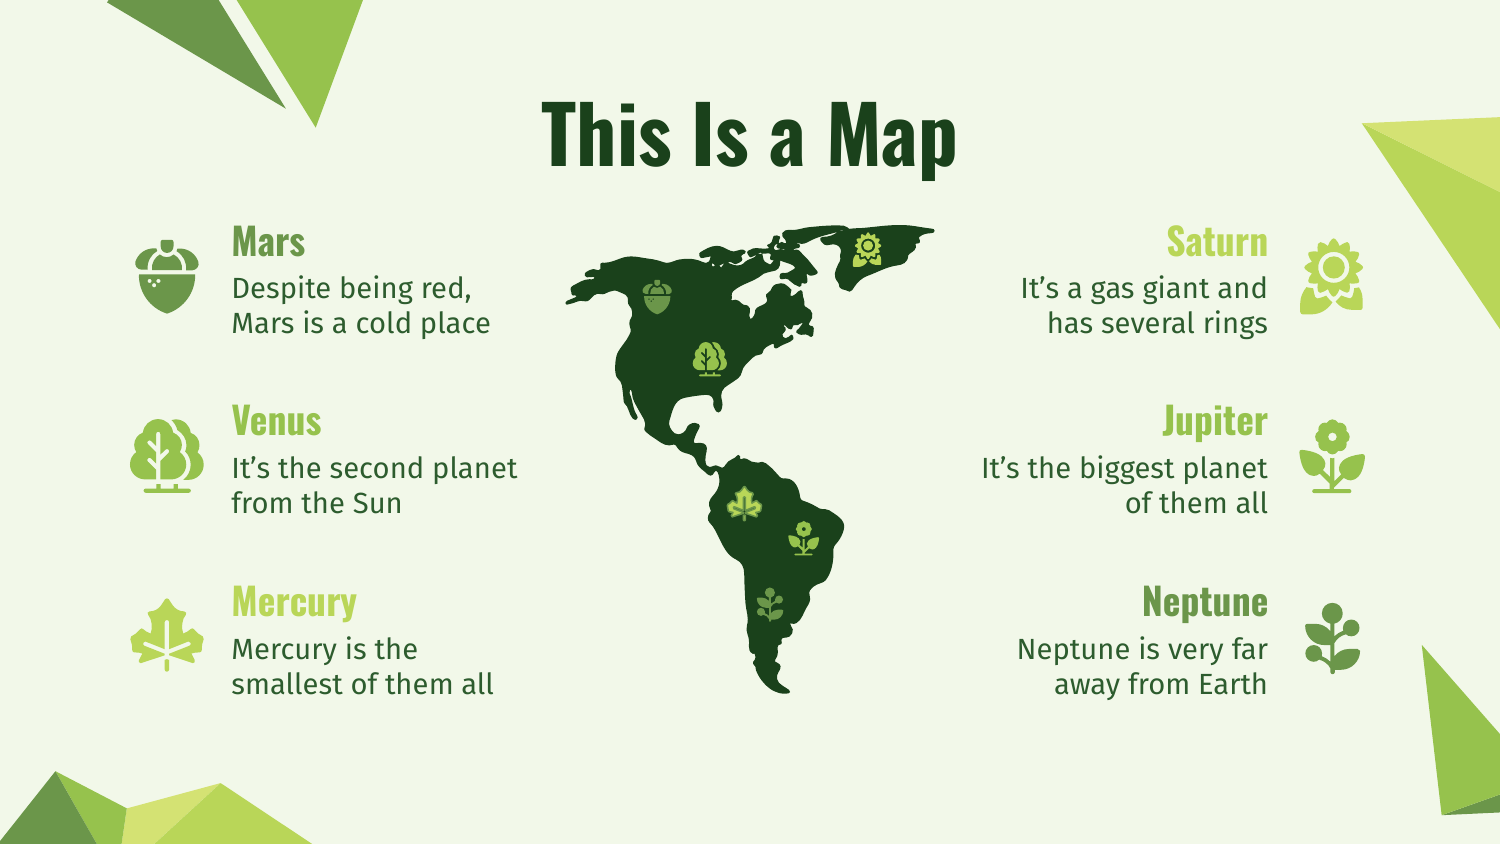

# This Is a Map
Mars
Saturn

Despite being red, Mars is a cold place
It’s a gas giant and has several rings

Venus
Jupiter

It’s the second planet from the Sun
It’s the biggest planet of them all

Mercury
Neptune

Mercury is the smallest of them all
Neptune is very far away from Earth